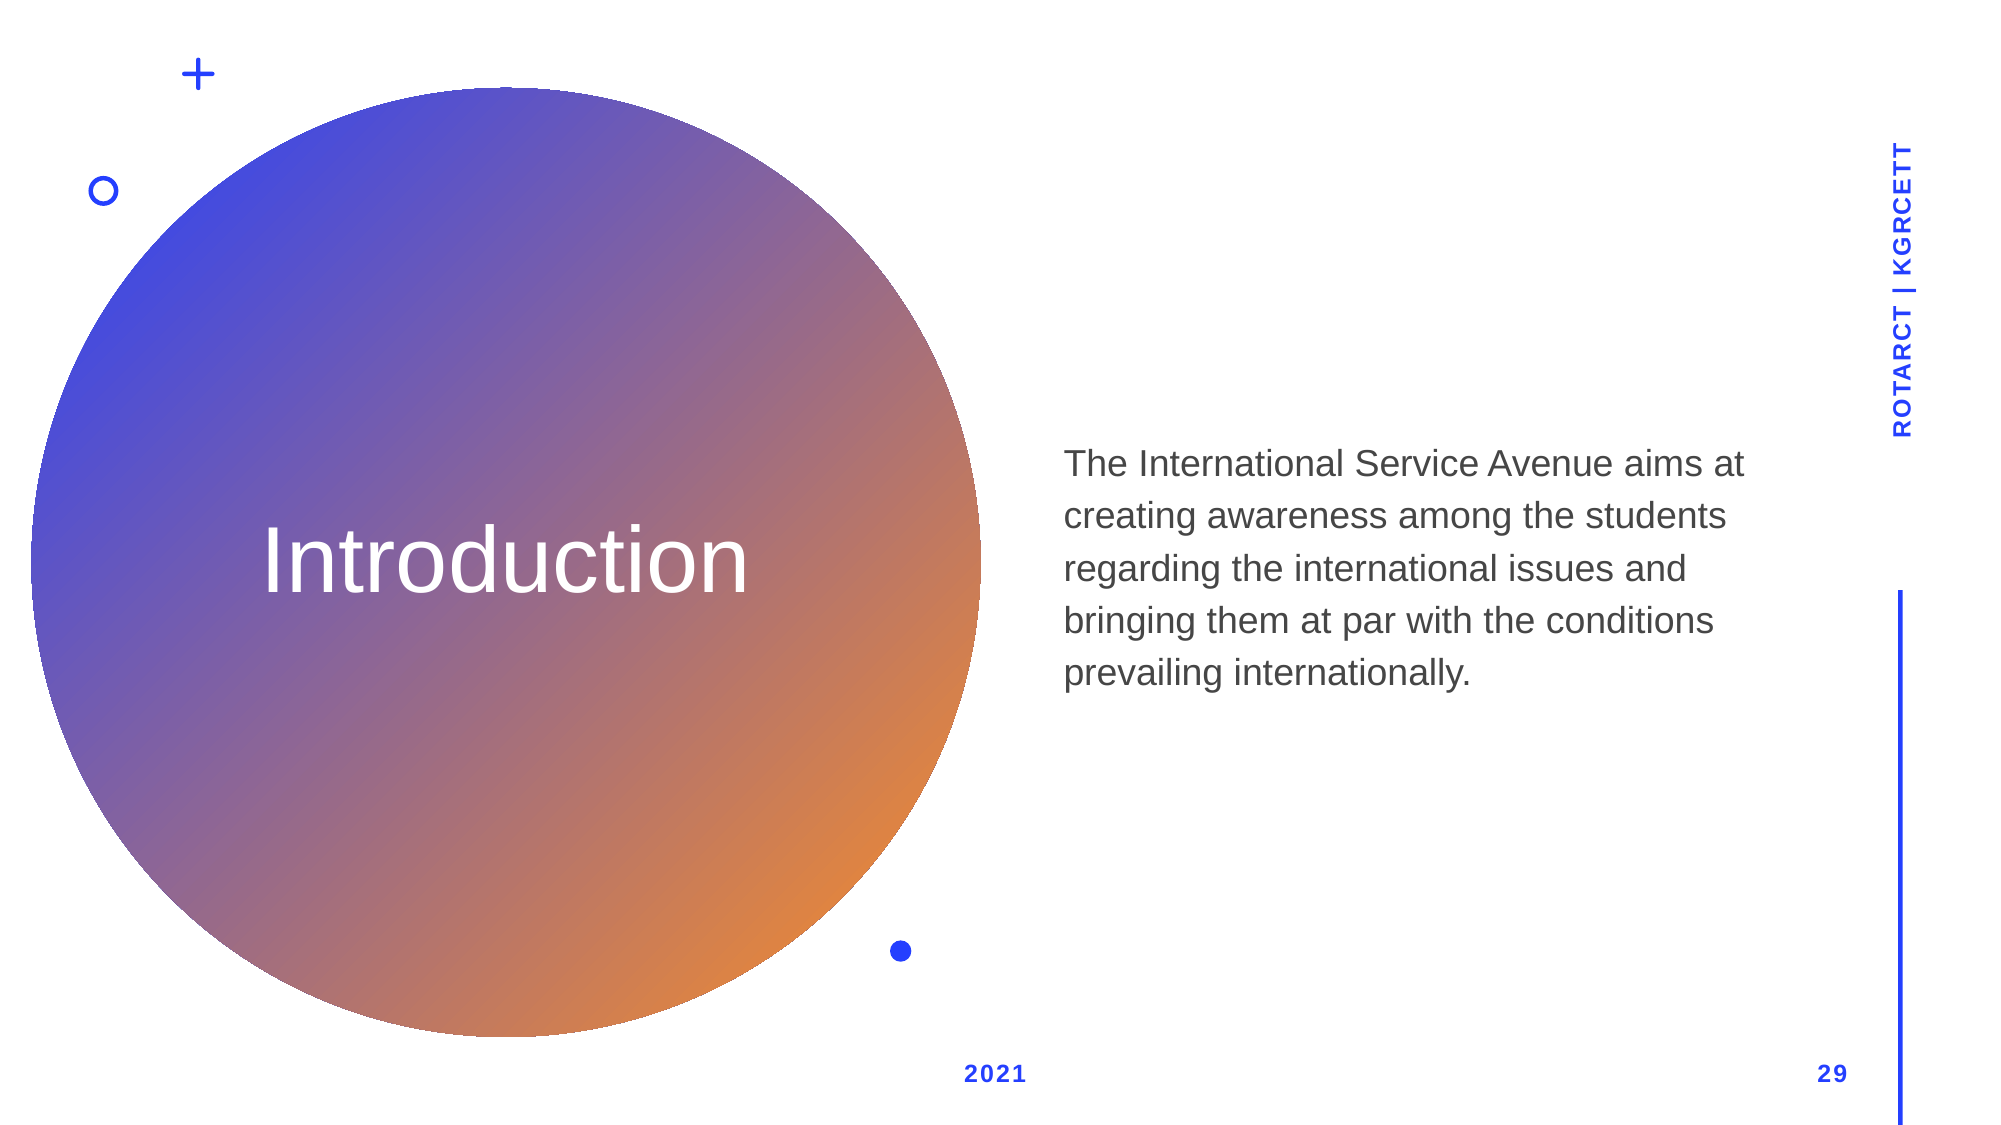

The International Service Avenue aims at creating awareness among the students regarding the international issues and bringing them at par with the conditions prevailing internationally.
Rotarct | kgrcett
# Introduction
2021
29